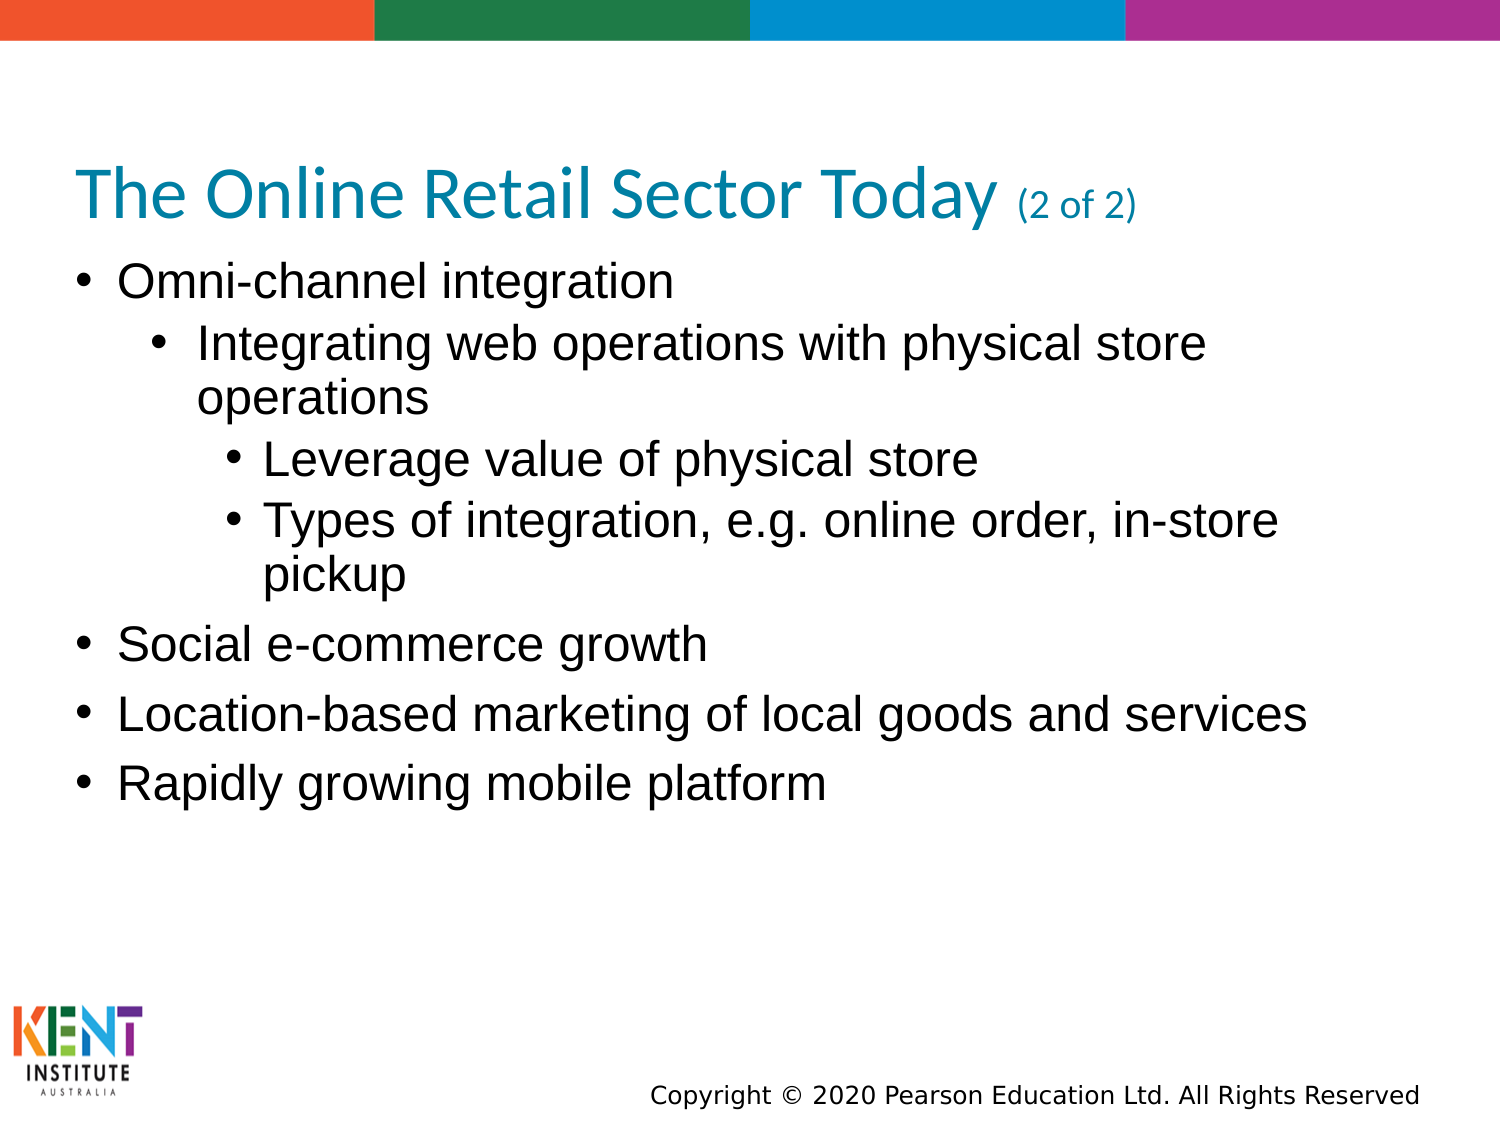

# The Online Retail Sector Today (2 of 2)
Omni-channel integration
Integrating web operations with physical store operations
Leverage value of physical store
Types of integration, e.g. online order, in-store pickup
Social e-commerce growth
Location-based marketing of local goods and services
Rapidly growing mobile platform